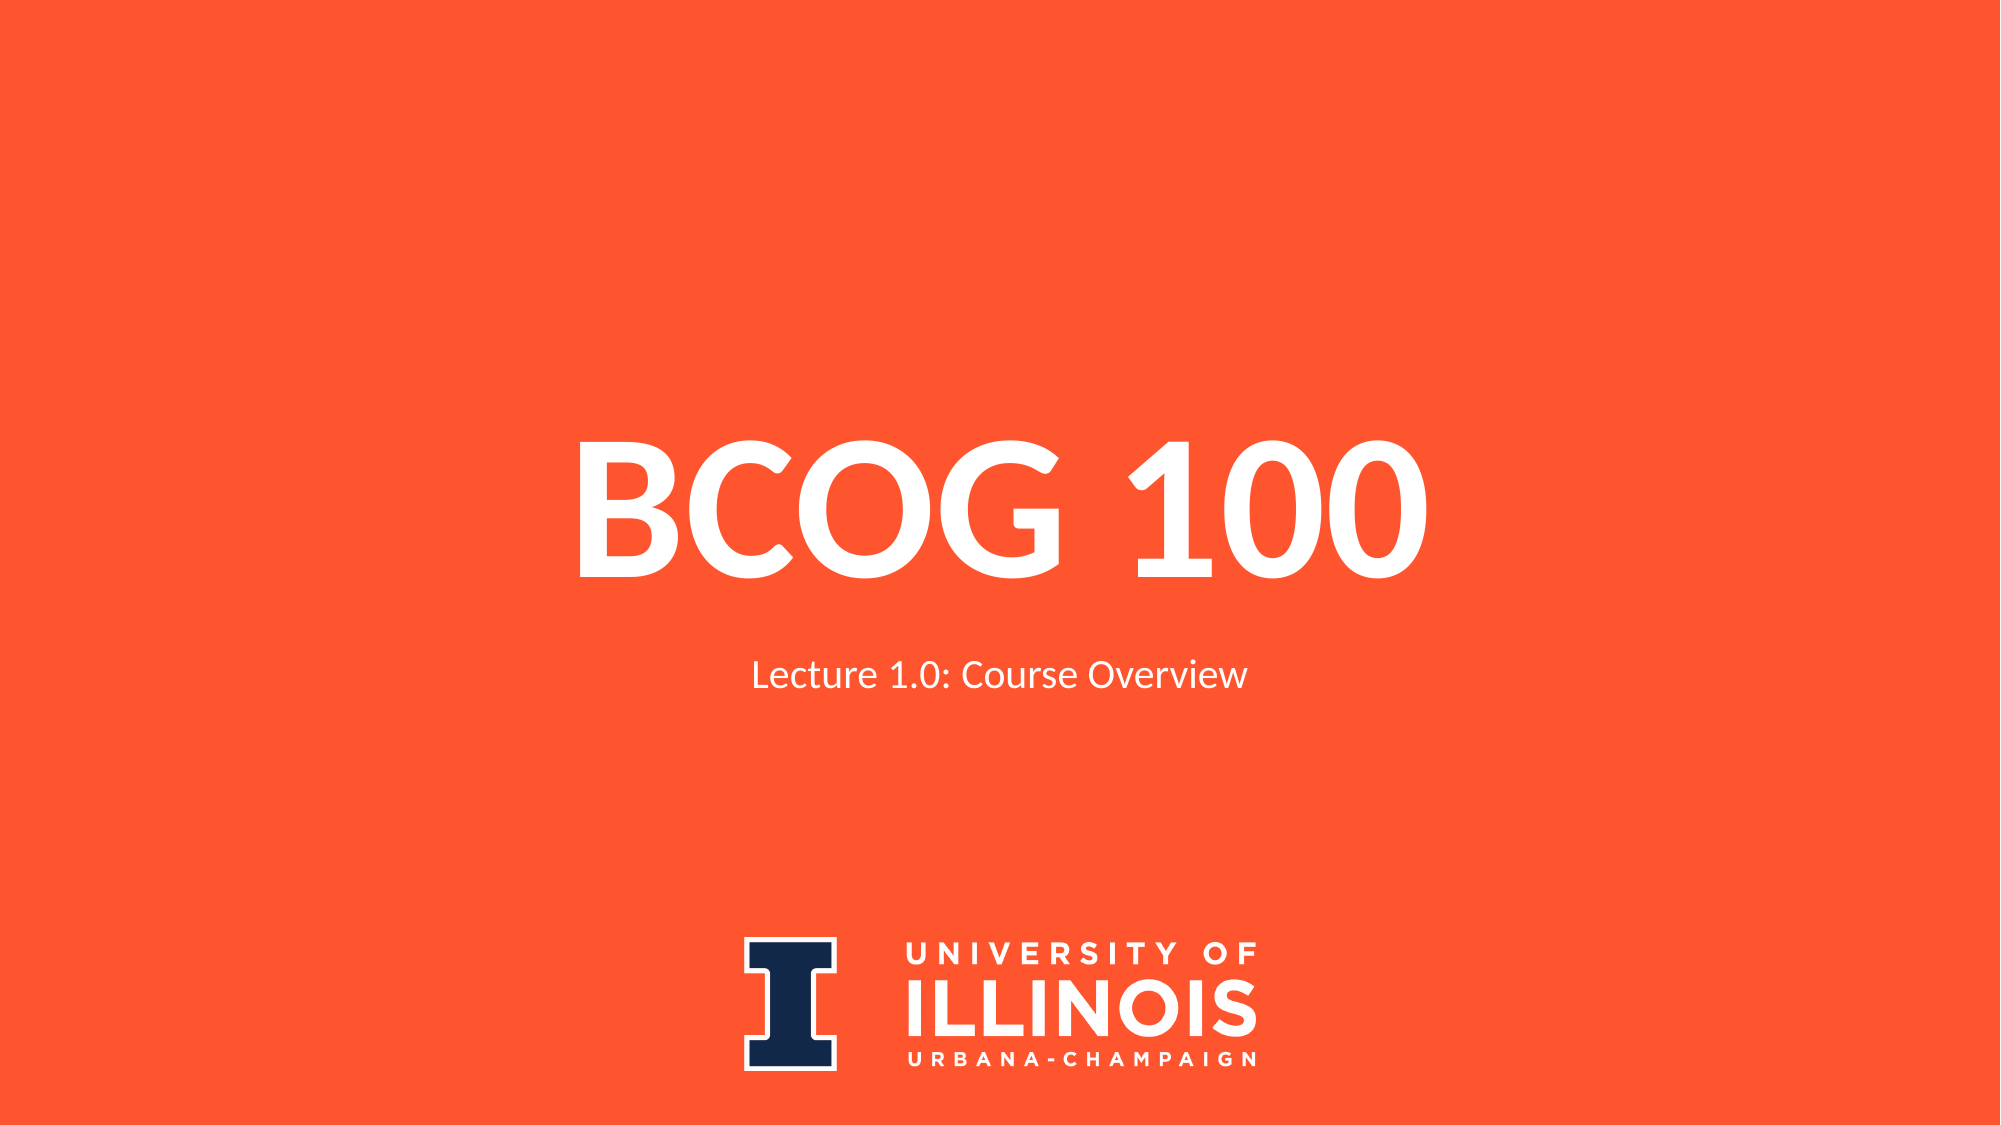

# BCOG 100
Lecture 1.0: Course Overview